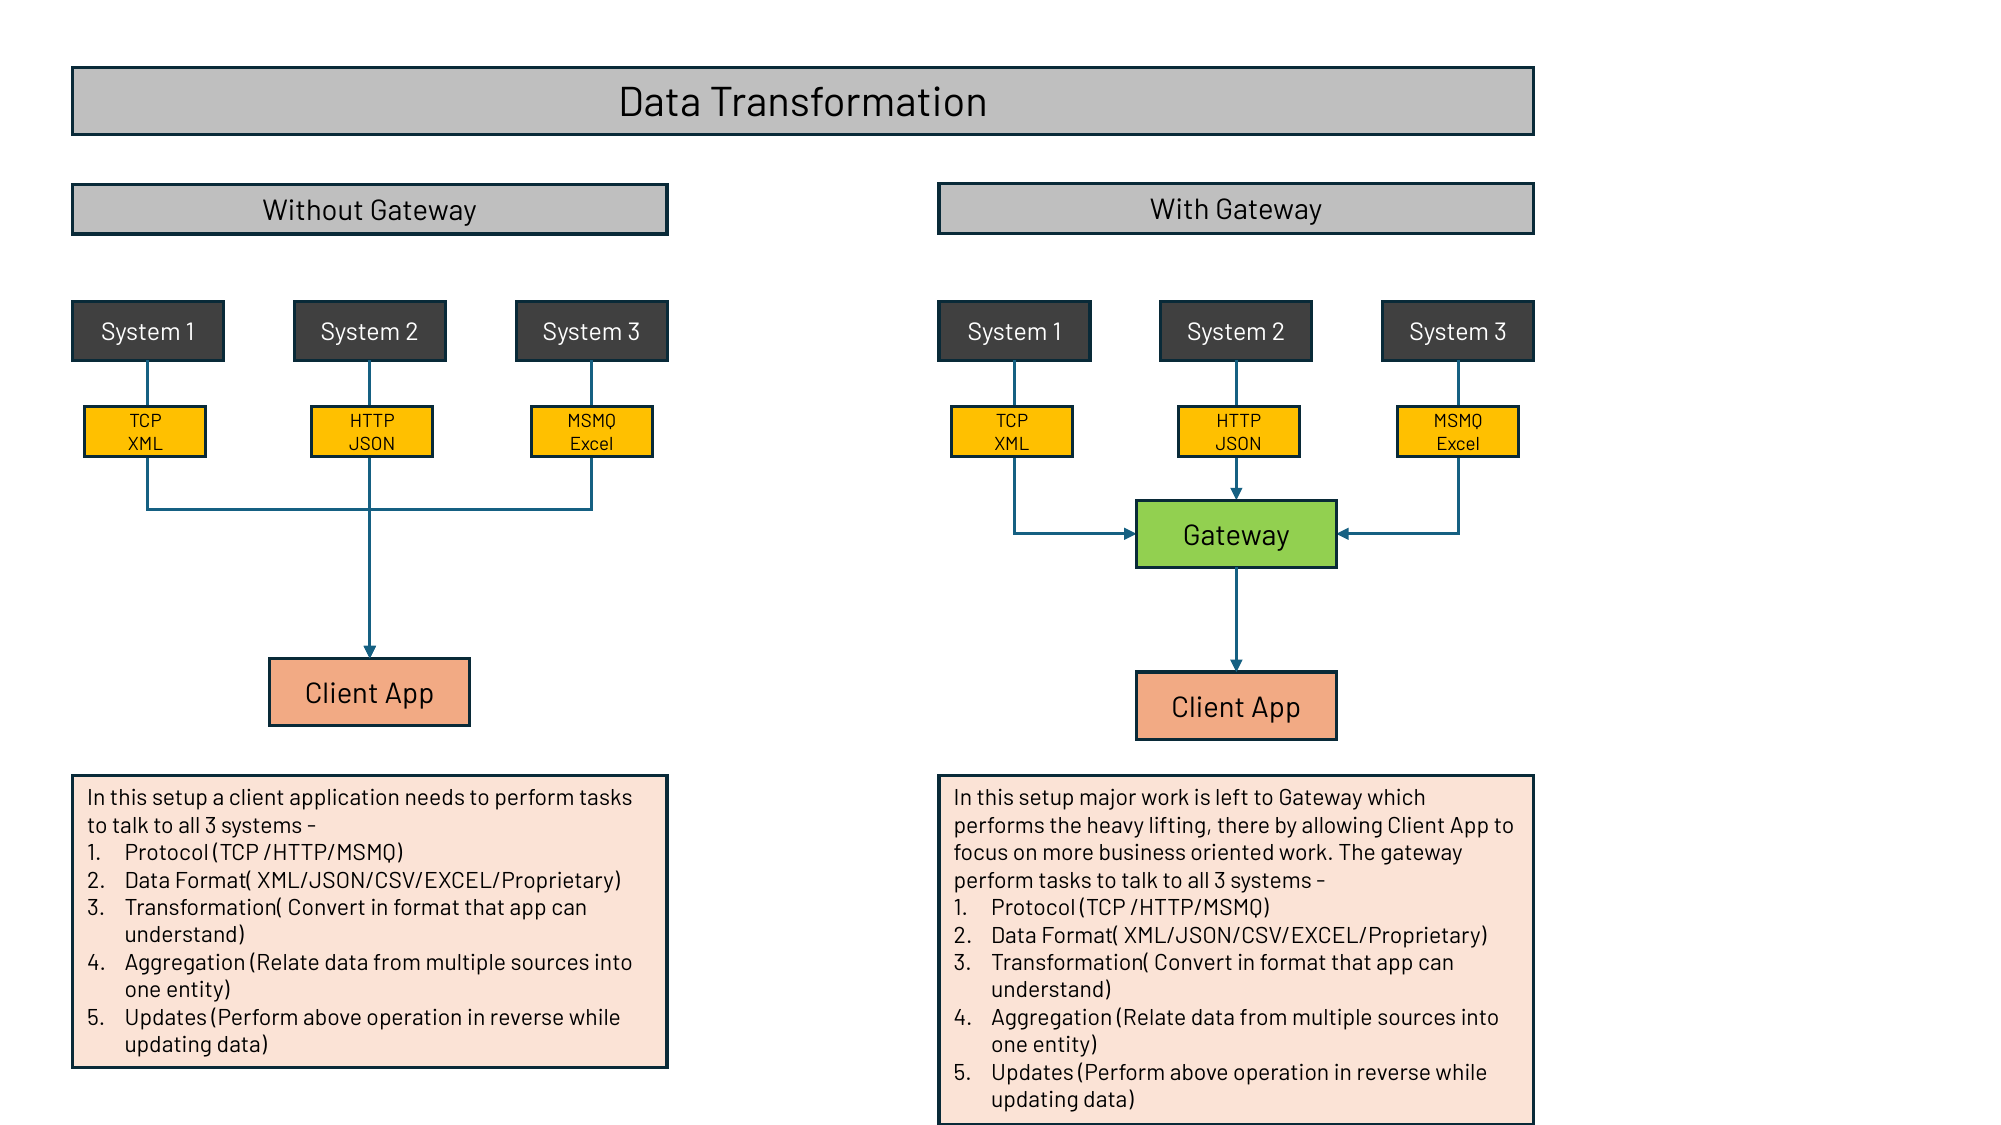

Data Transformation
With Gateway
Without Gateway
System 2
System 3
System 1
System 2
System 3
System 1
TCP
XML
HTTP
JSON
MSMQ
Excel
TCP
XML
HTTP
JSON
MSMQ
Excel
Gateway
Client App
Client App
In this setup major work is left to Gateway which performs the heavy lifting, there by allowing Client App to focus on more business oriented work. The gateway perform tasks to talk to all 3 systems -
Protocol (TCP /HTTP/MSMQ)
Data Format( XML/JSON/CSV/EXCEL/Proprietary)
Transformation( Convert in format that app can understand)
Aggregation (Relate data from multiple sources into one entity)
Updates (Perform above operation in reverse while updating data)
In this setup a client application needs to perform tasks to talk to all 3 systems -
Protocol (TCP /HTTP/MSMQ)
Data Format( XML/JSON/CSV/EXCEL/Proprietary)
Transformation( Convert in format that app can understand)
Aggregation (Relate data from multiple sources into one entity)
Updates (Perform above operation in reverse while updating data)